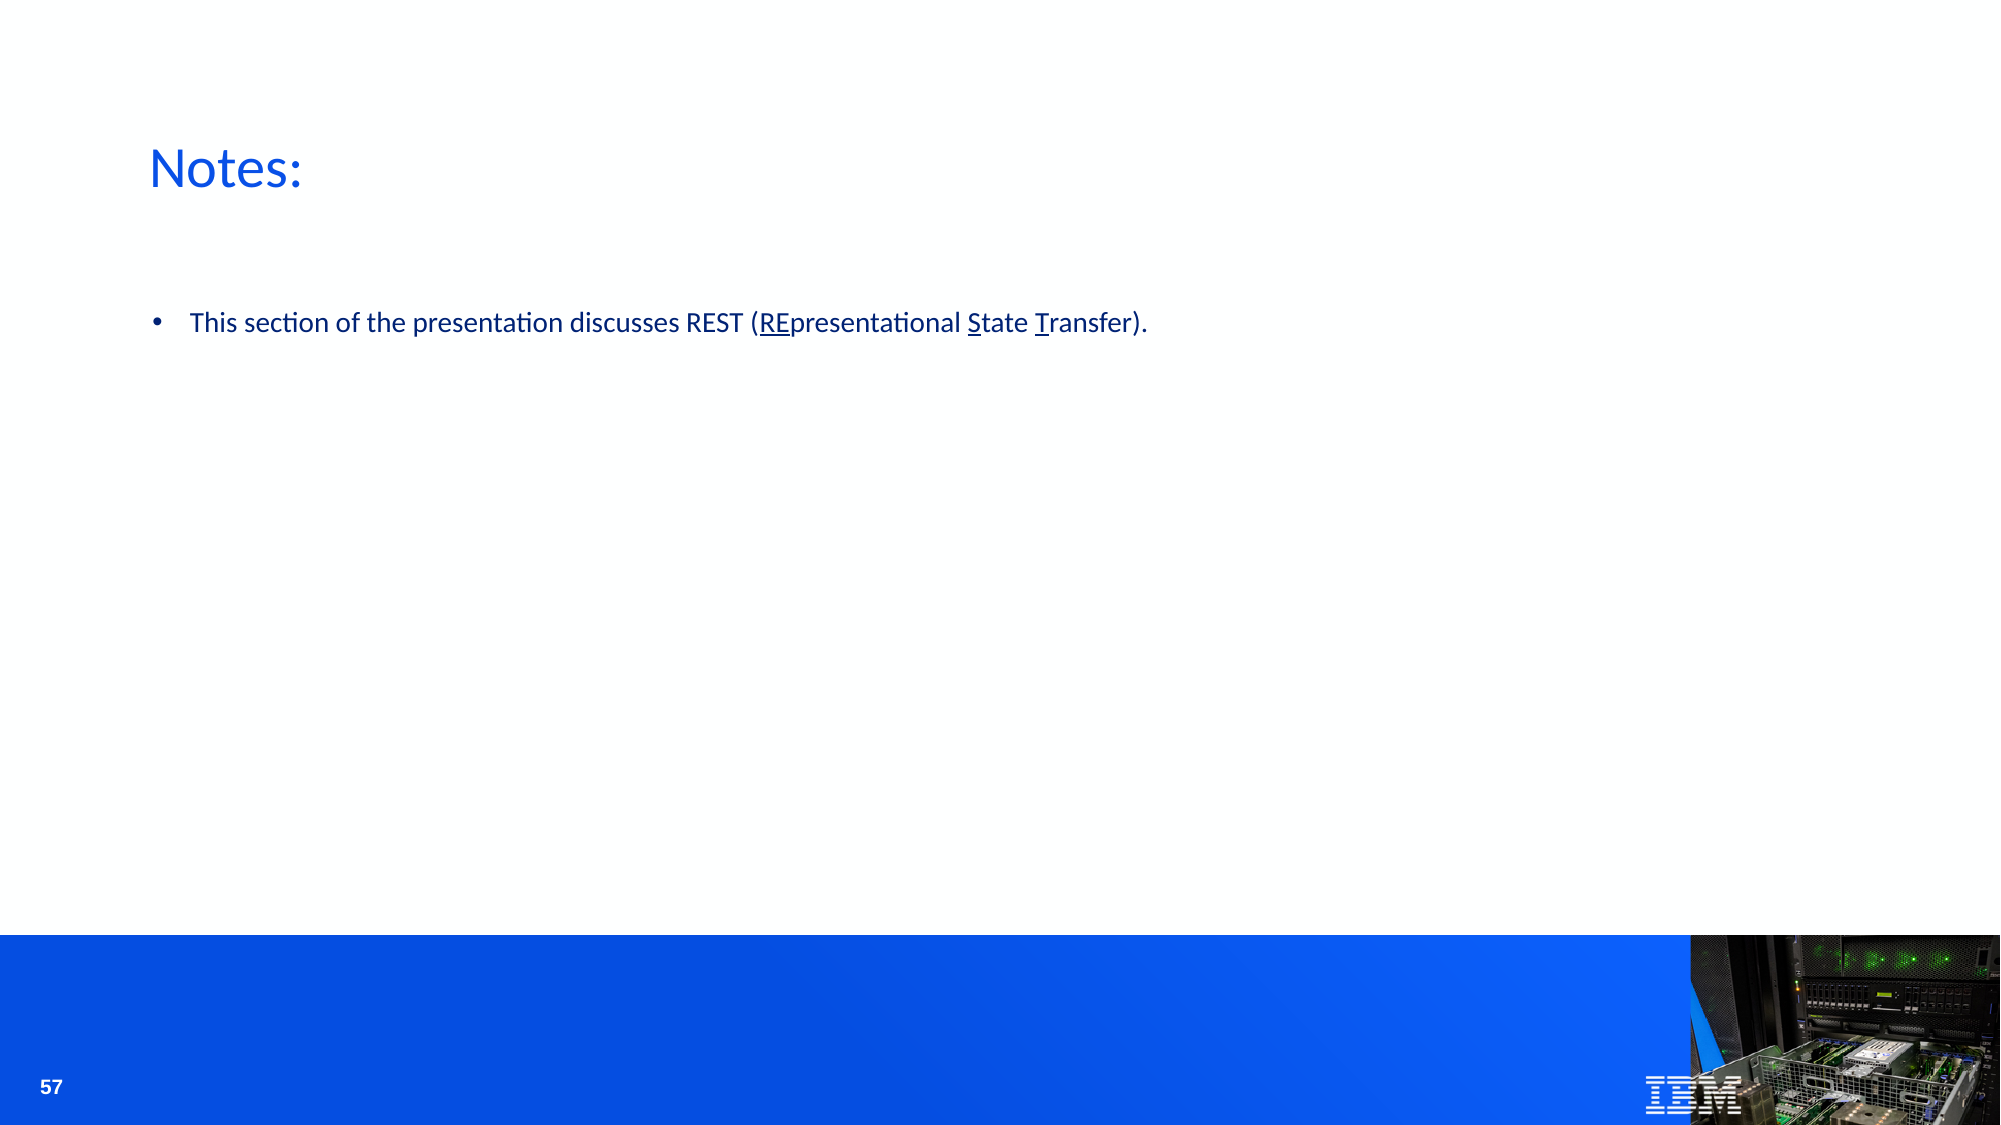

# Notes:
This section of the presentation discusses REST (REpresentational State Transfer).

57